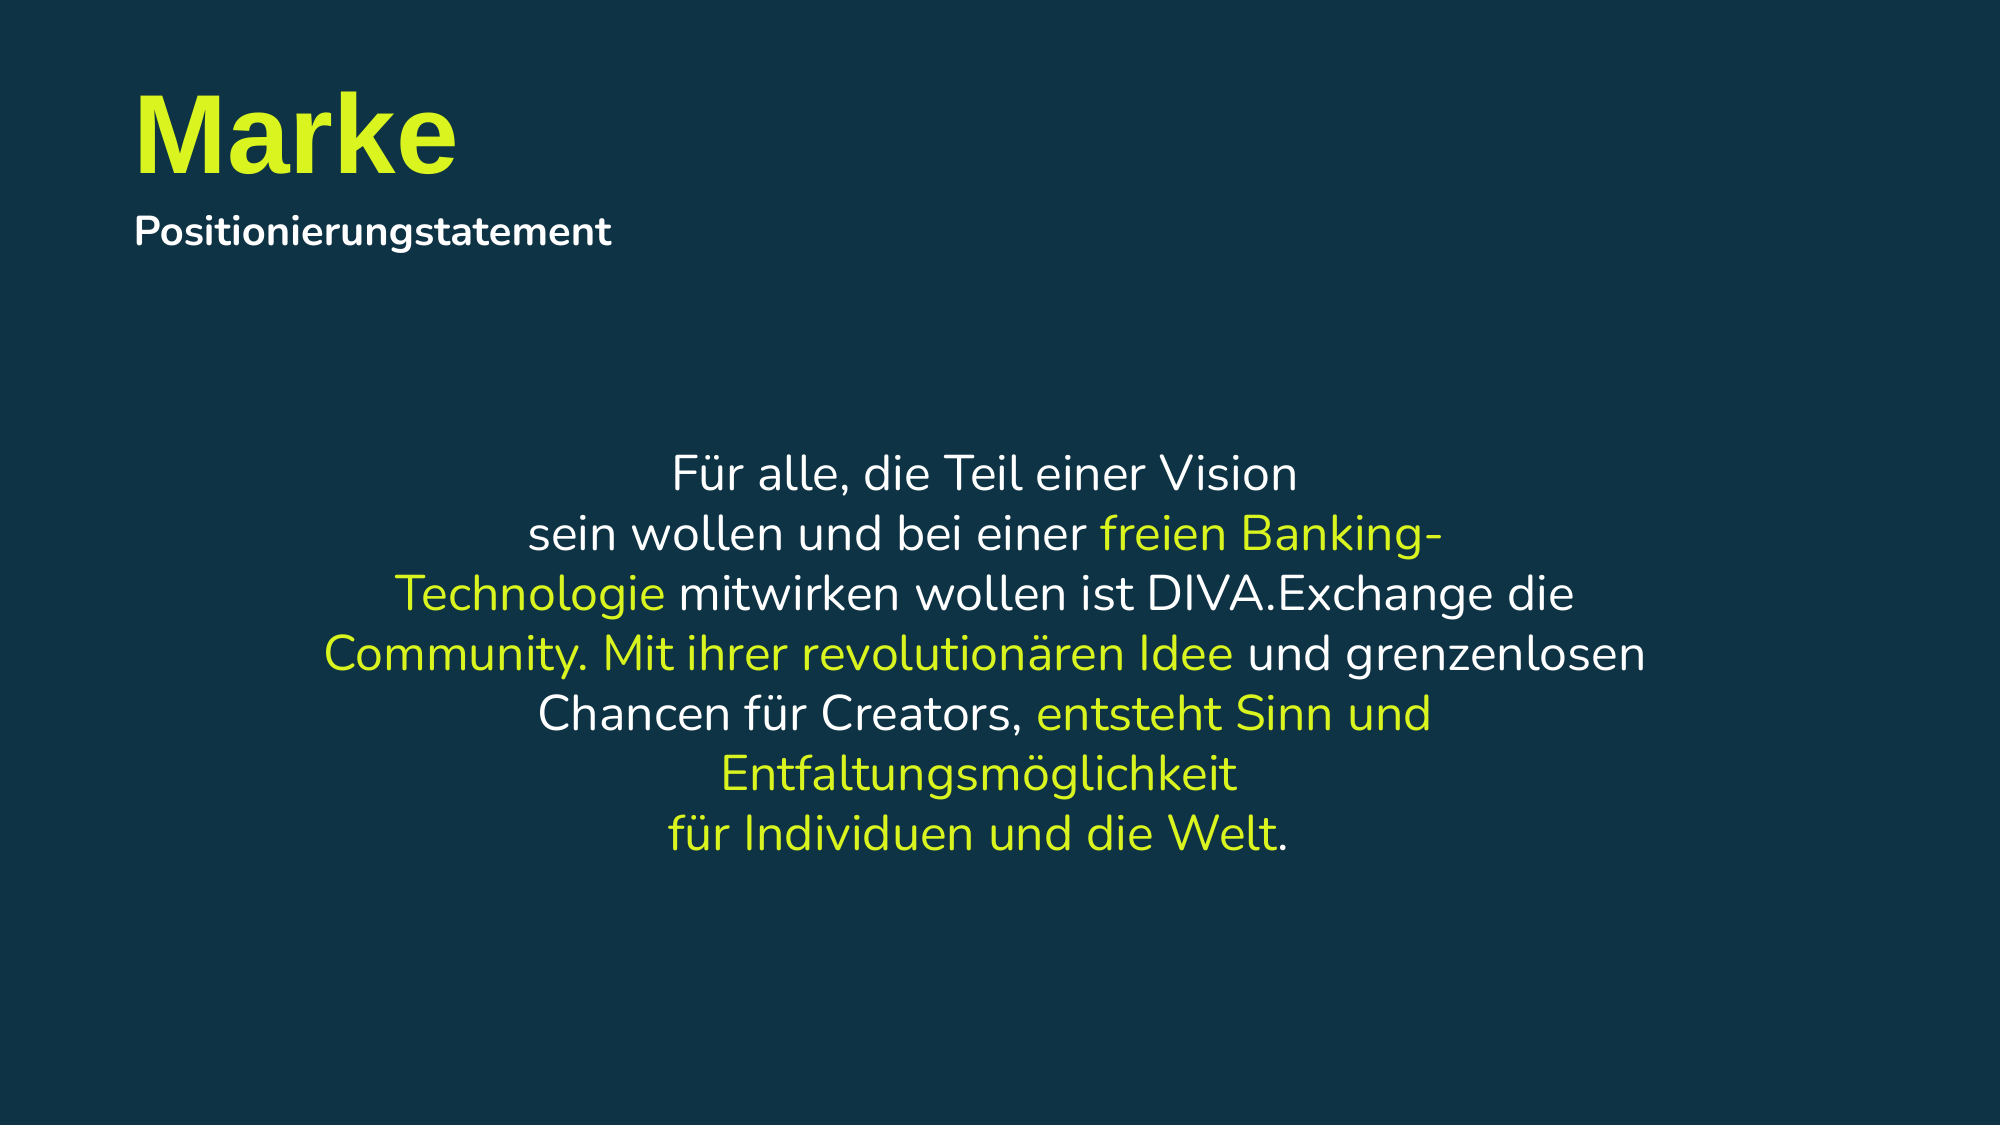

# Marke
Positionierungstatement
Für alle, die Teil einer Vision sein wollen und bei einer freien Banking-Technologie mitwirken wollen ist DIVA.Exchange die Community. Mit ihrer revolutionären Idee und grenzenlosen Chancen für Creators, entsteht Sinn und Entfaltungsmöglichkeit
für Individuen und die Welt. ​
​